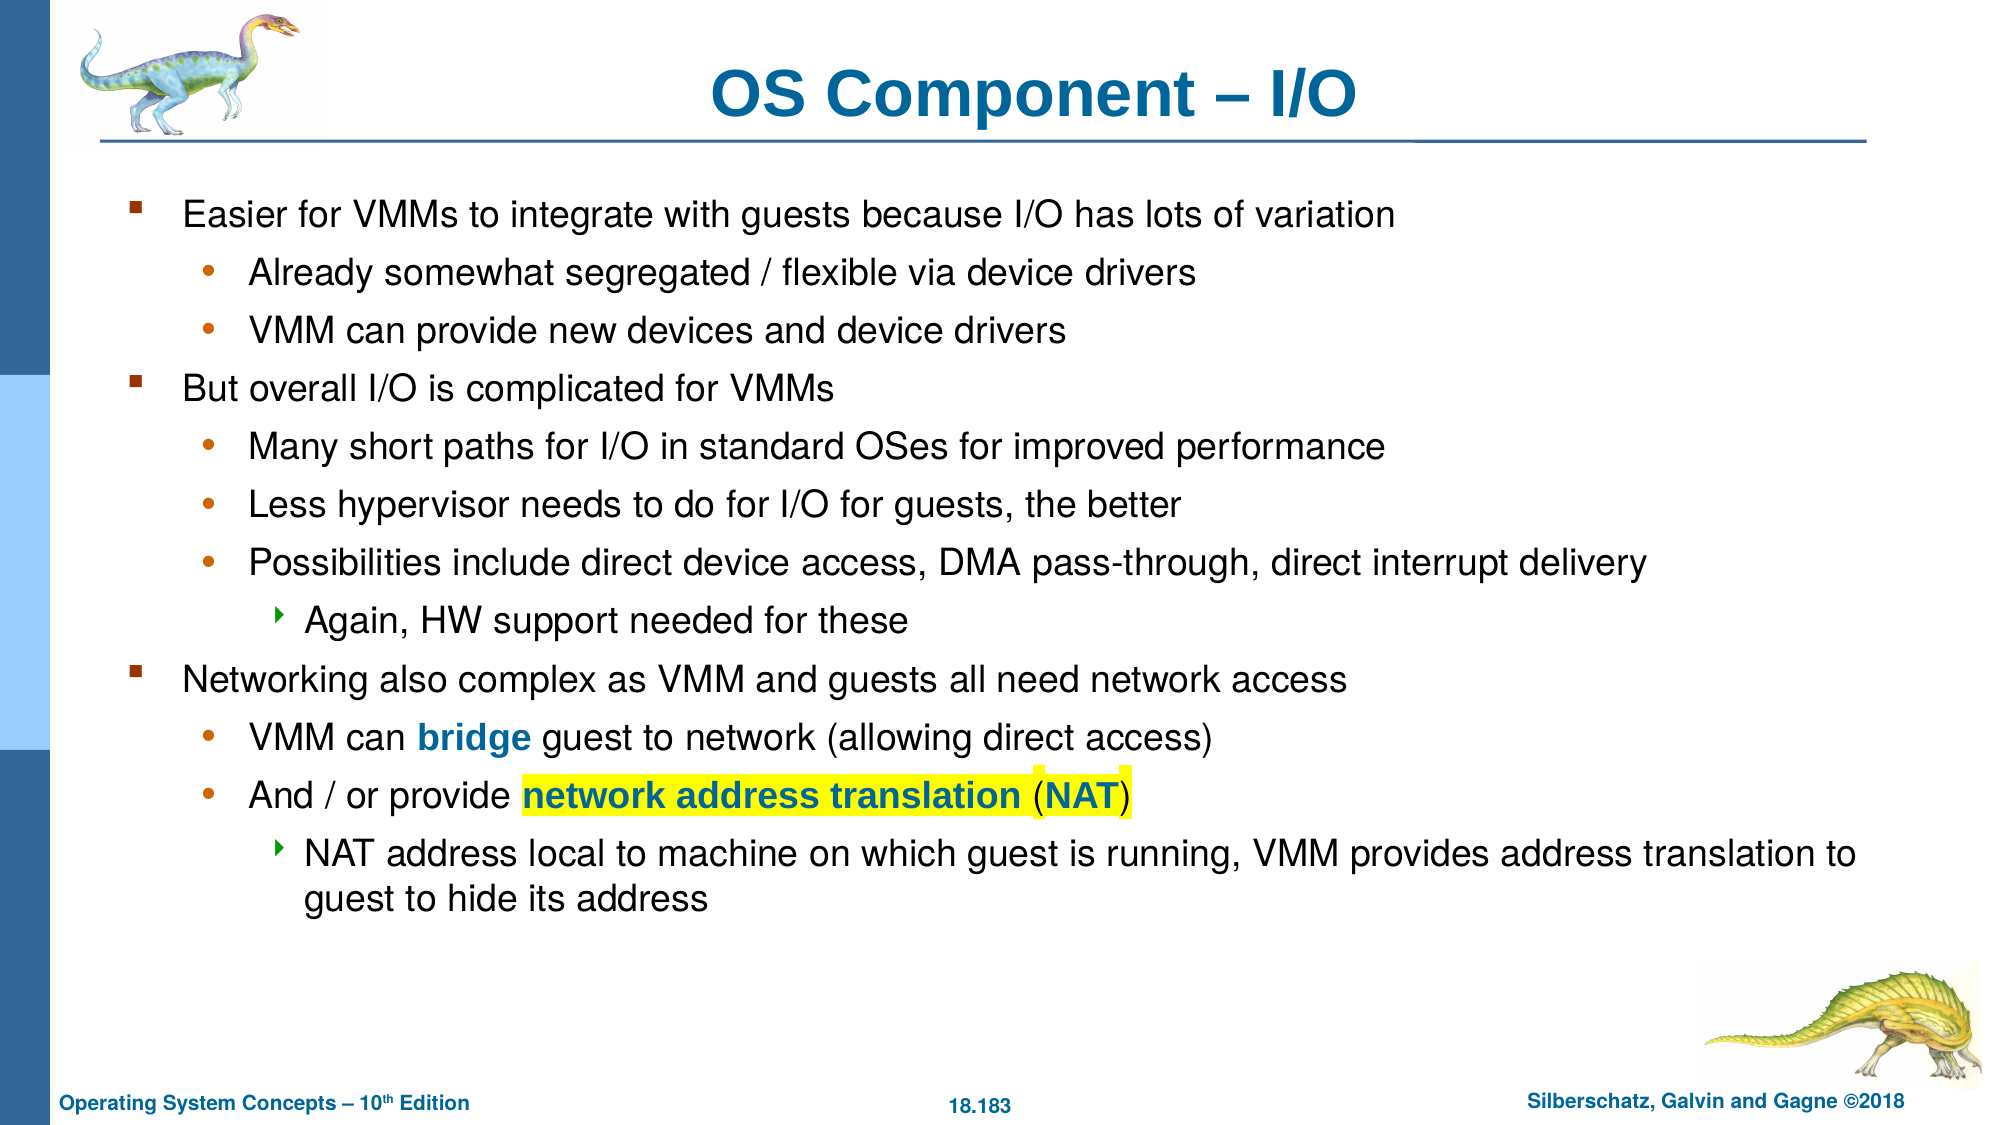

# OS Component – I/O
Easier for VMMs to integrate with guests because I/O has lots of variation
Already somewhat segregated / flexible via device drivers
VMM can provide new devices and device drivers
But overall I/O is complicated for VMMs
Many short paths for I/O in standard OSes for improved performance
Less hypervisor needs to do for I/O for guests, the better
Possibilities include direct device access, DMA pass-through, direct interrupt delivery
Again, HW support needed for these
Networking also complex as VMM and guests all need network access
VMM can bridge guest to network (allowing direct access)
And / or provide network address translation (NAT)
NAT address local to machine on which guest is running, VMM provides address translation to guest to hide its address